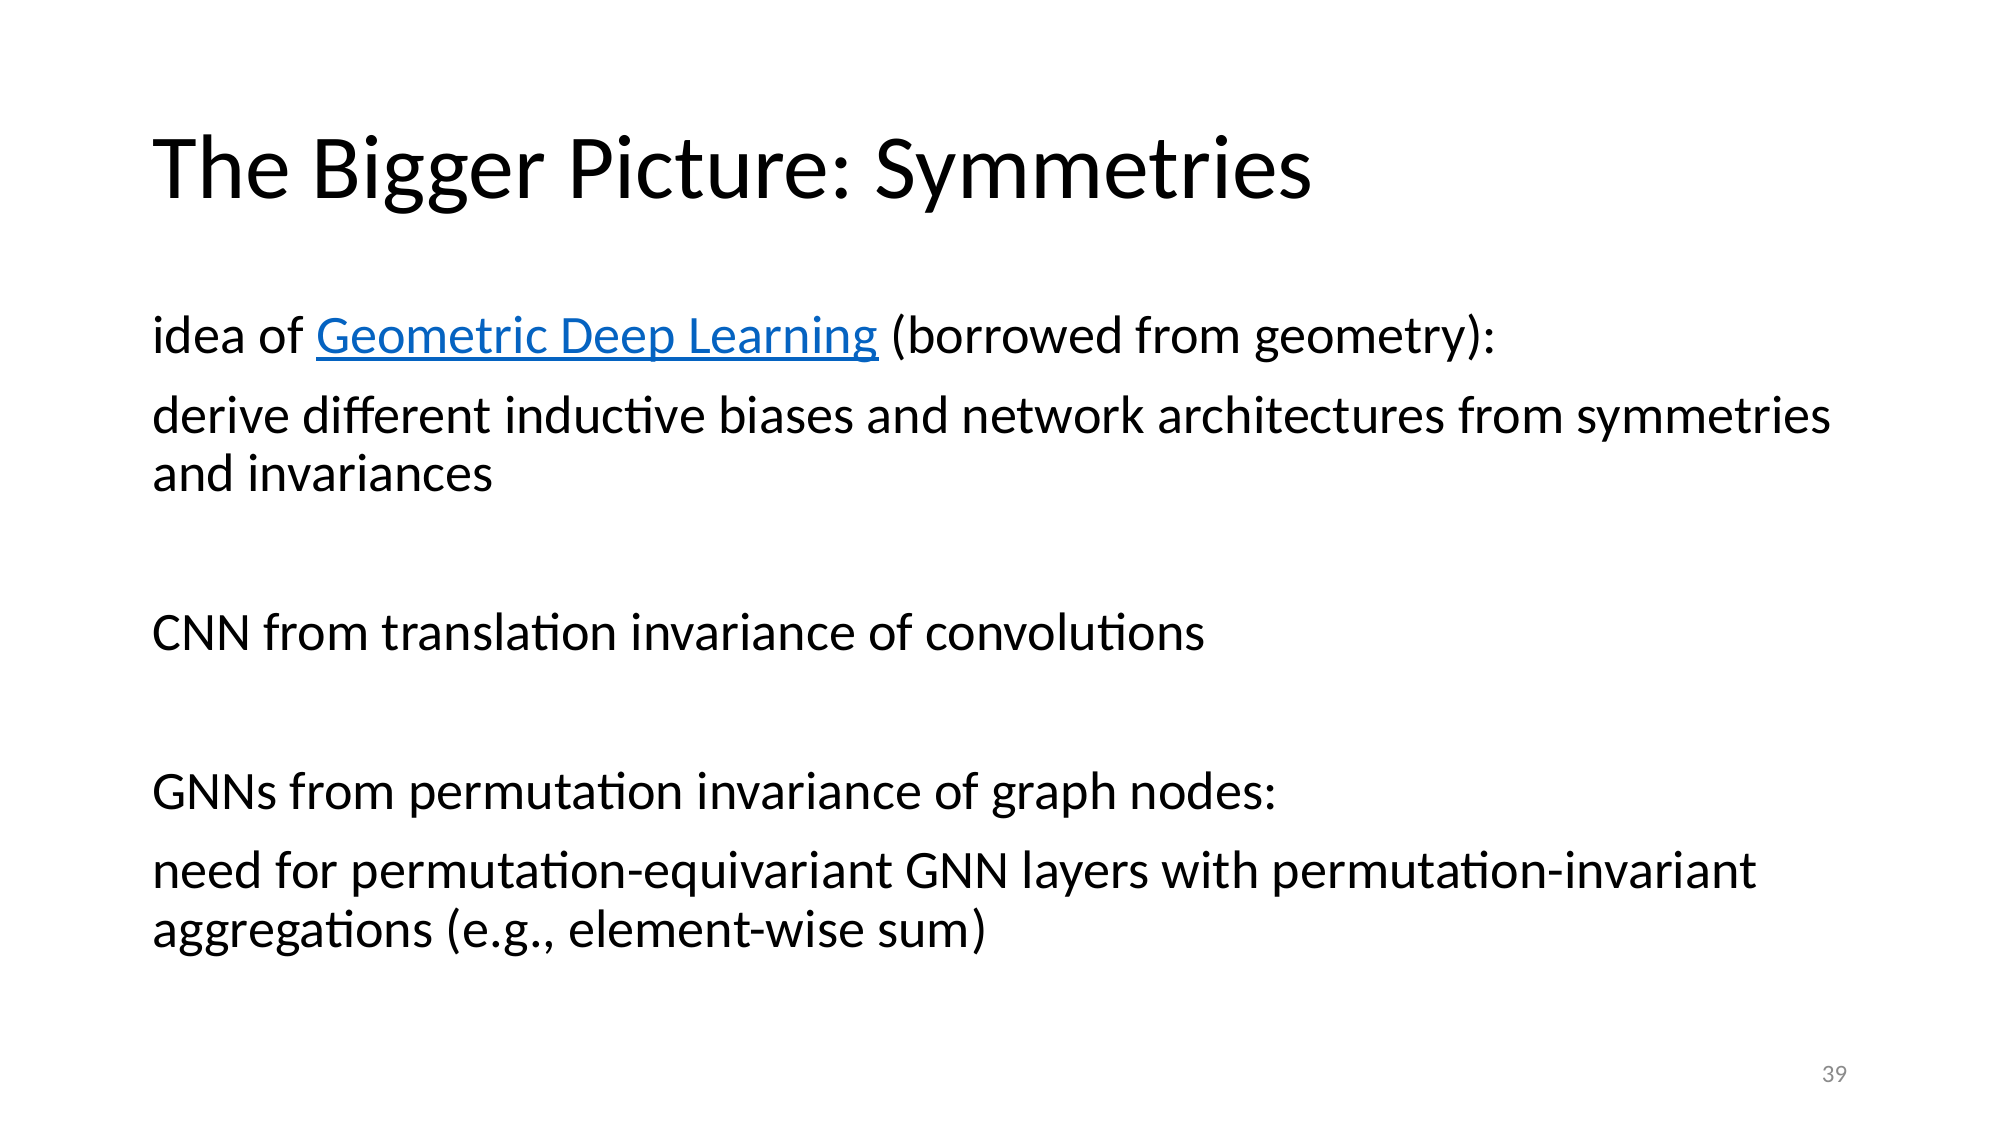

# The Bigger Picture: Symmetries
idea of Geometric Deep Learning (borrowed from geometry):
derive different inductive biases and network architectures from symmetries and invariances

CNN from translation invariance of convolutions

GNNs from permutation invariance of graph nodes:
need for permutation-equivariant GNN layers with permutation-invariant aggregations (e.g., element-wise sum)
39